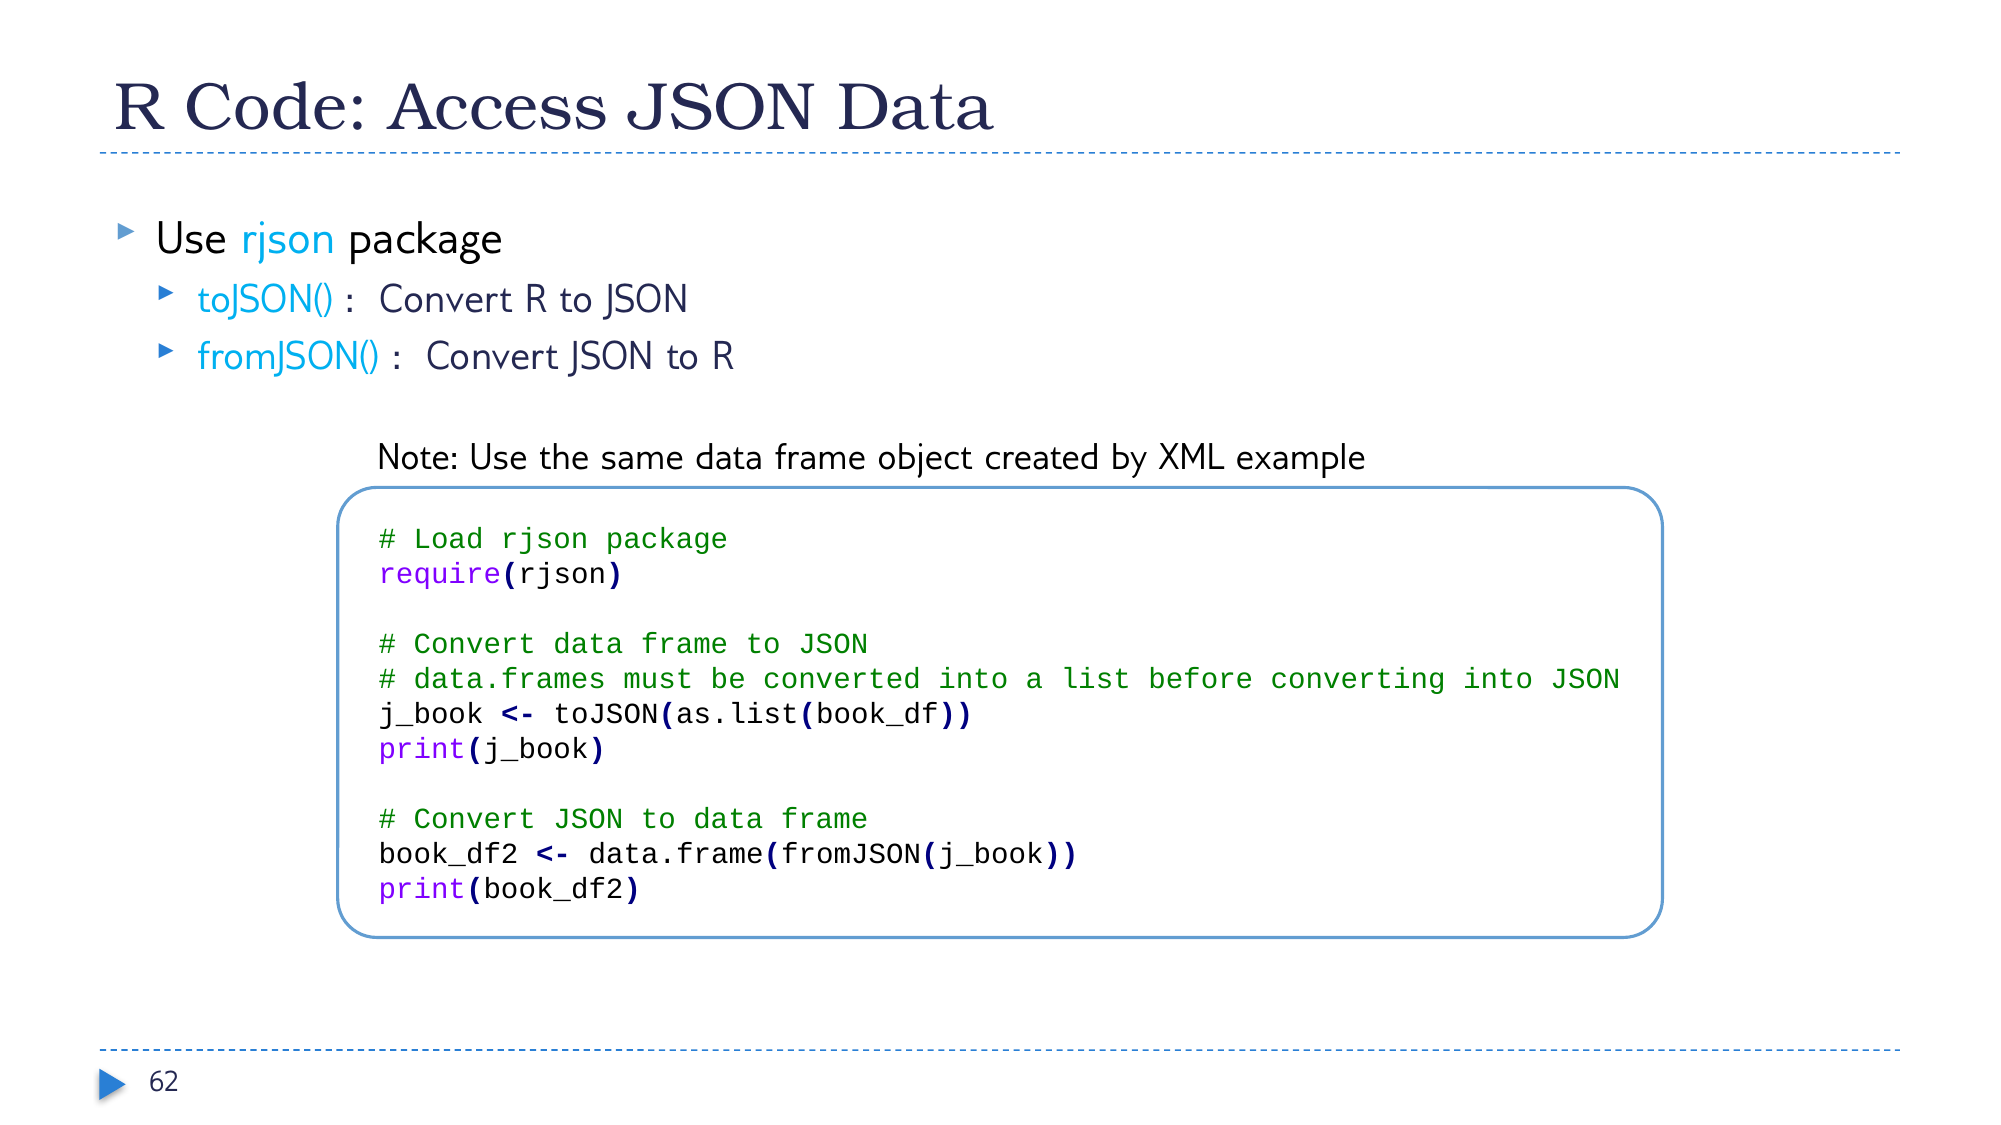

# R Code: Access JSON Data
Use rjson package
toJSON() :  Convert R to JSON
fromJSON() :  Convert JSON to R
Note: Use the same data frame object created by XML example

# Load rjson package
require(rjson)

# Convert data frame to JSON
# data.frames must be converted into a list before converting into JSON
j_book <- toJSON(as.list(book_df))
print(j_book)

# Convert JSON to data frame
book_df2 <- data.frame(fromJSON(j_book))
print(book_df2)
62